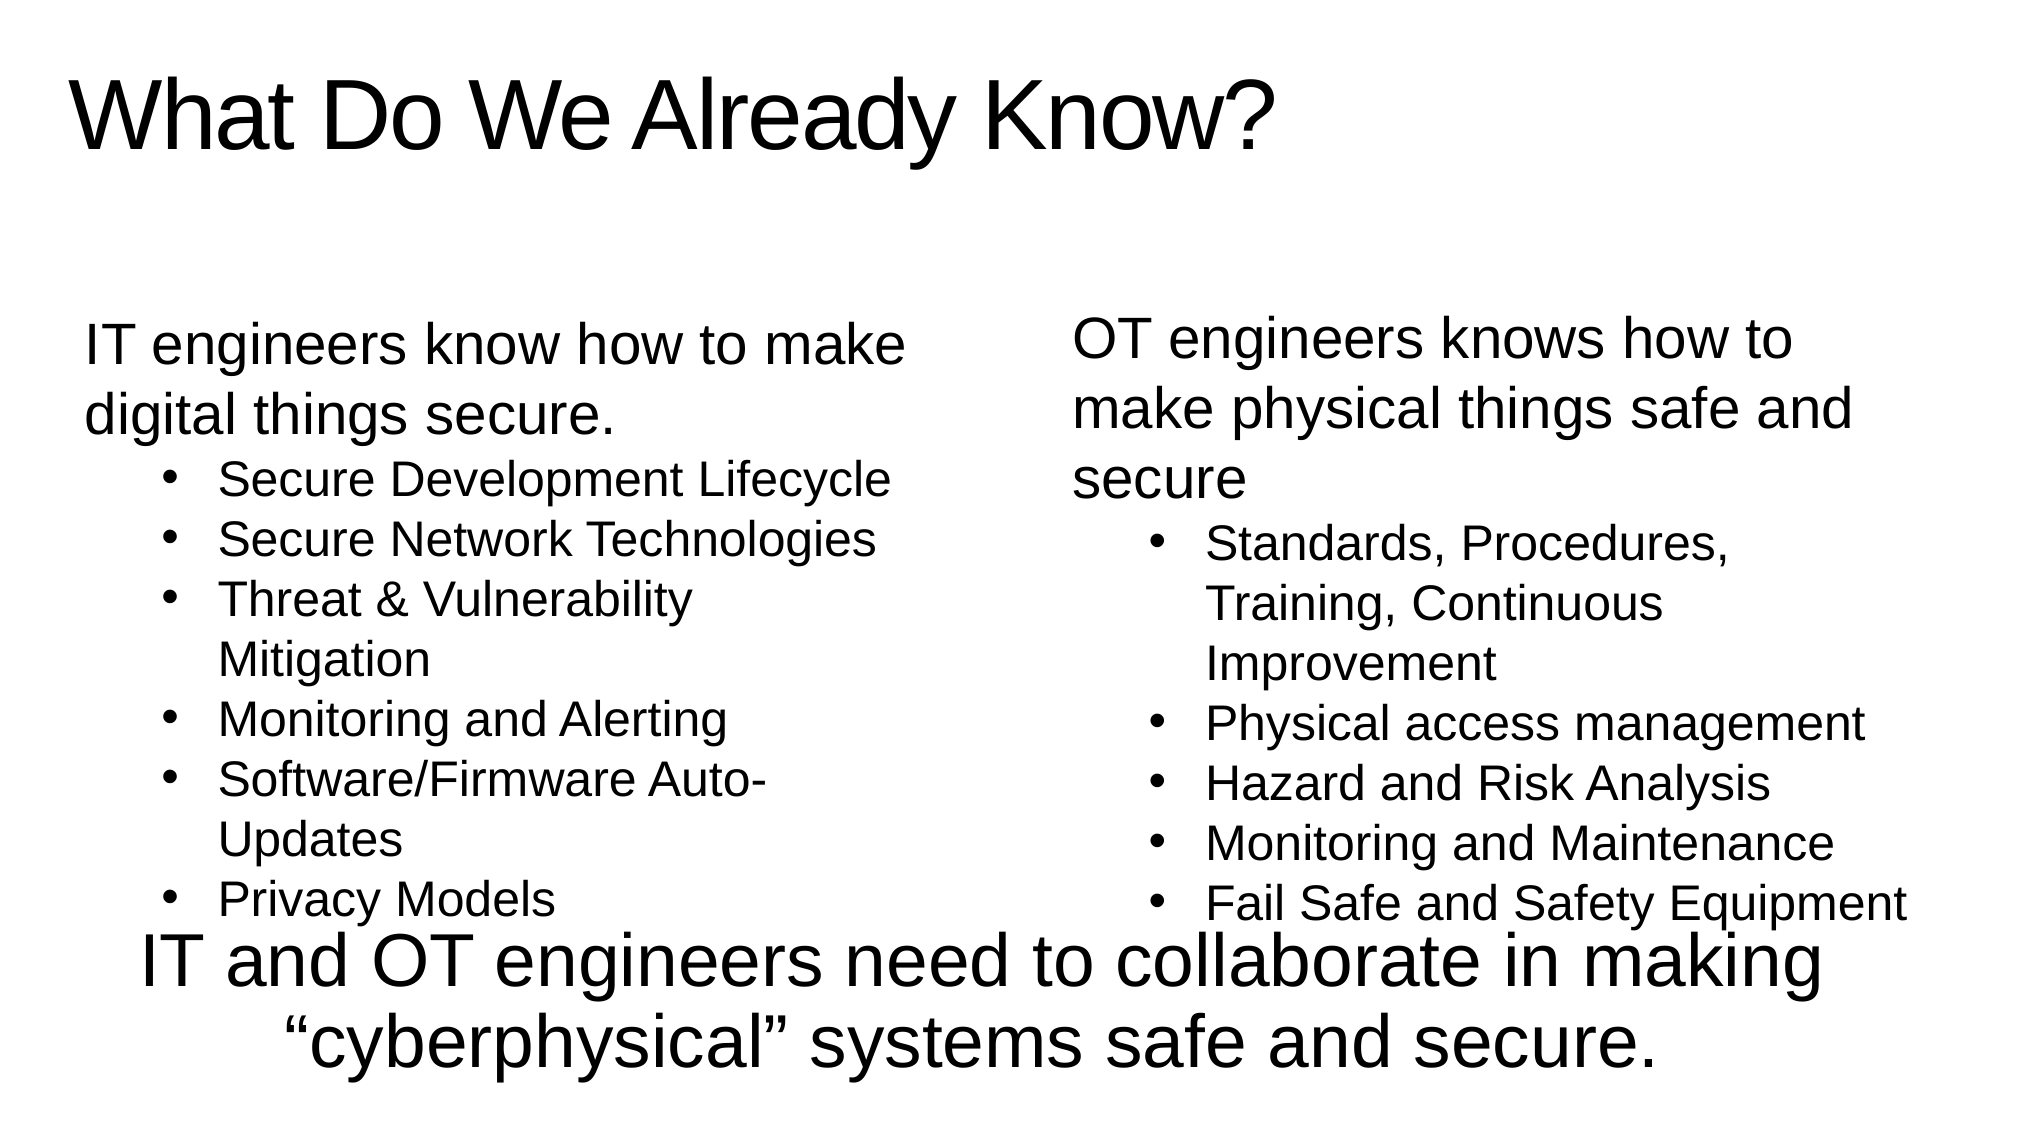

# What Do We Already Know?
OT engineers knows how to make physical things safe and secure
Standards, Procedures, Training, Continuous Improvement
Physical access management
Hazard and Risk Analysis
Monitoring and Maintenance
Fail Safe and Safety Equipment
IT engineers know how to make digital things secure.
Secure Development Lifecycle
Secure Network Technologies
Threat & Vulnerability Mitigation
Monitoring and Alerting
Software/Firmware Auto-Updates
Privacy Models
IT and OT engineers need to collaborate in making “cyberphysical” systems safe and secure.